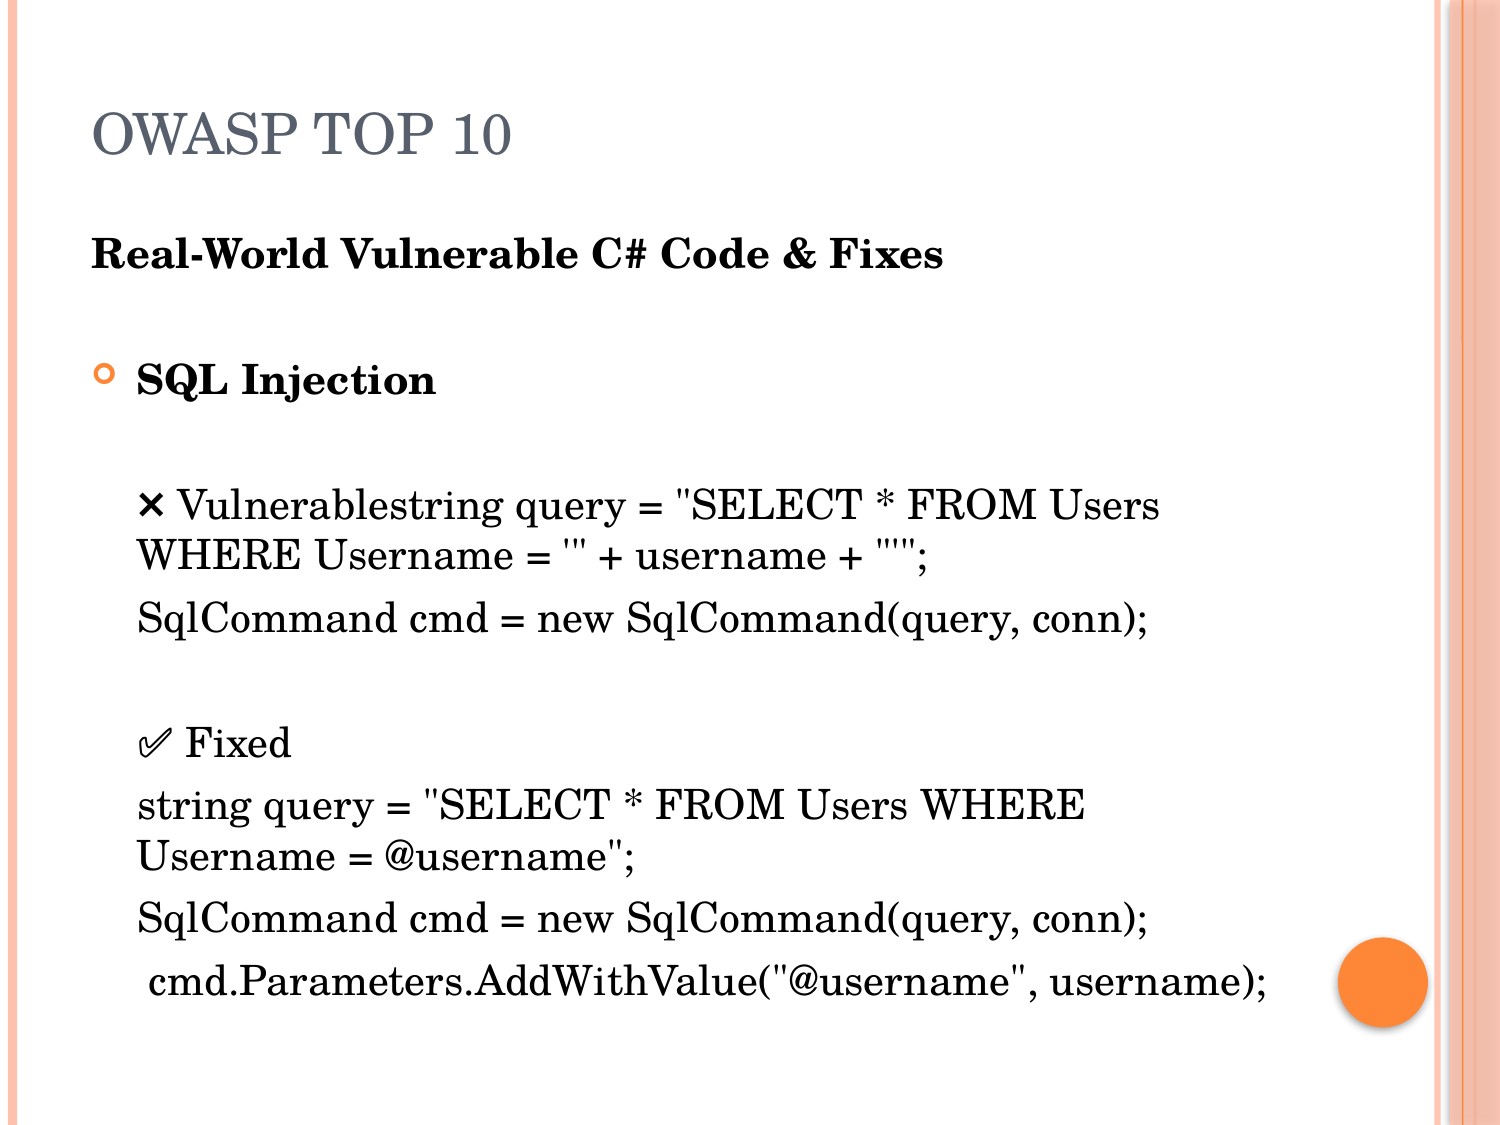

# OWASP Top 10
Real-World Vulnerable C# Code & Fixes

SQL Injection

    ❌ Vulnerablestring query = "SELECT * FROM Users WHERE Username = '" + username + "'";
    SqlCommand cmd = new SqlCommand(query, conn);

    ✅ Fixed
    string query = "SELECT * FROM Users WHERE Username = @username";
    SqlCommand cmd = new SqlCommand(query, conn);
     cmd.Parameters.AddWithValue("@username", username);